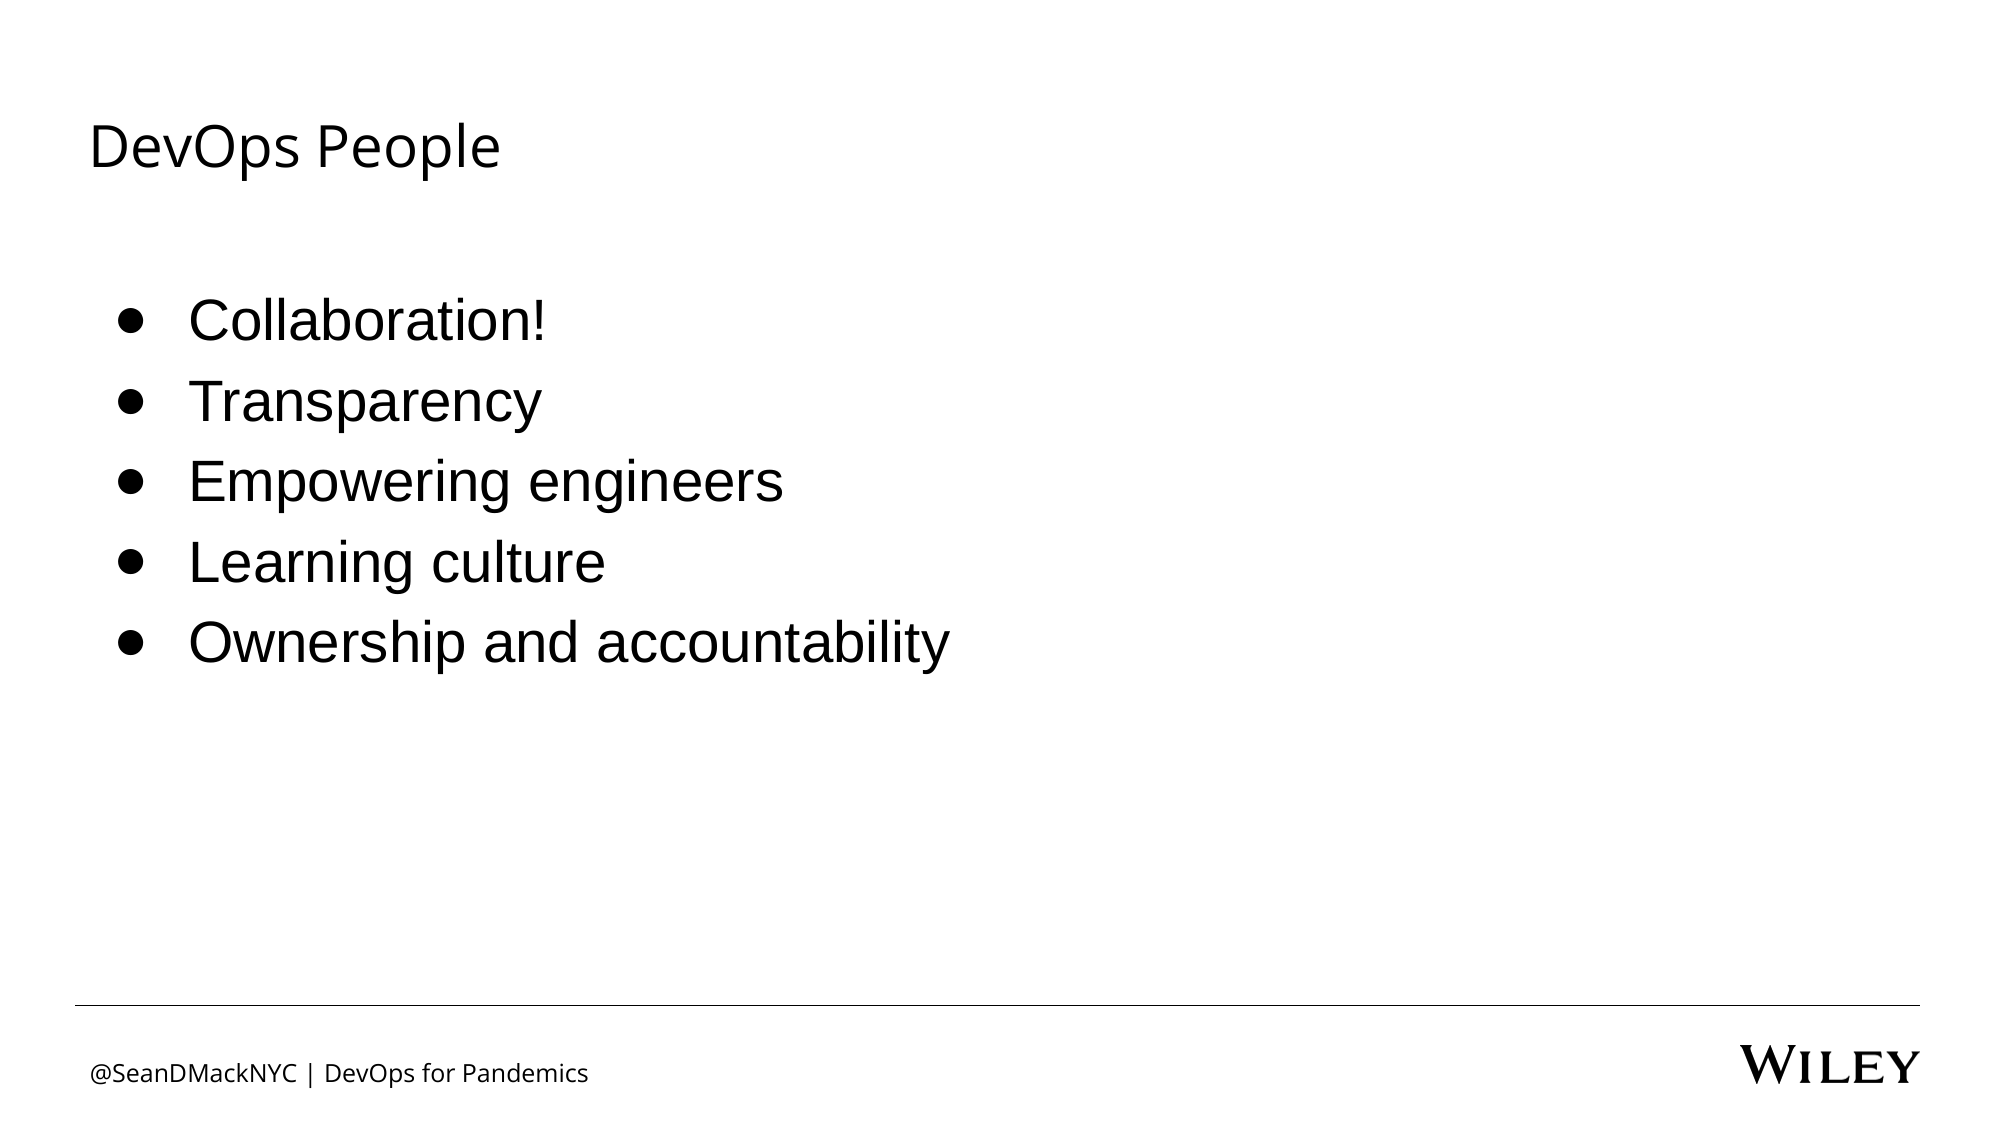

# DevOps People
Collaboration!
Transparency
Empowering engineers
Learning culture
Ownership and accountability